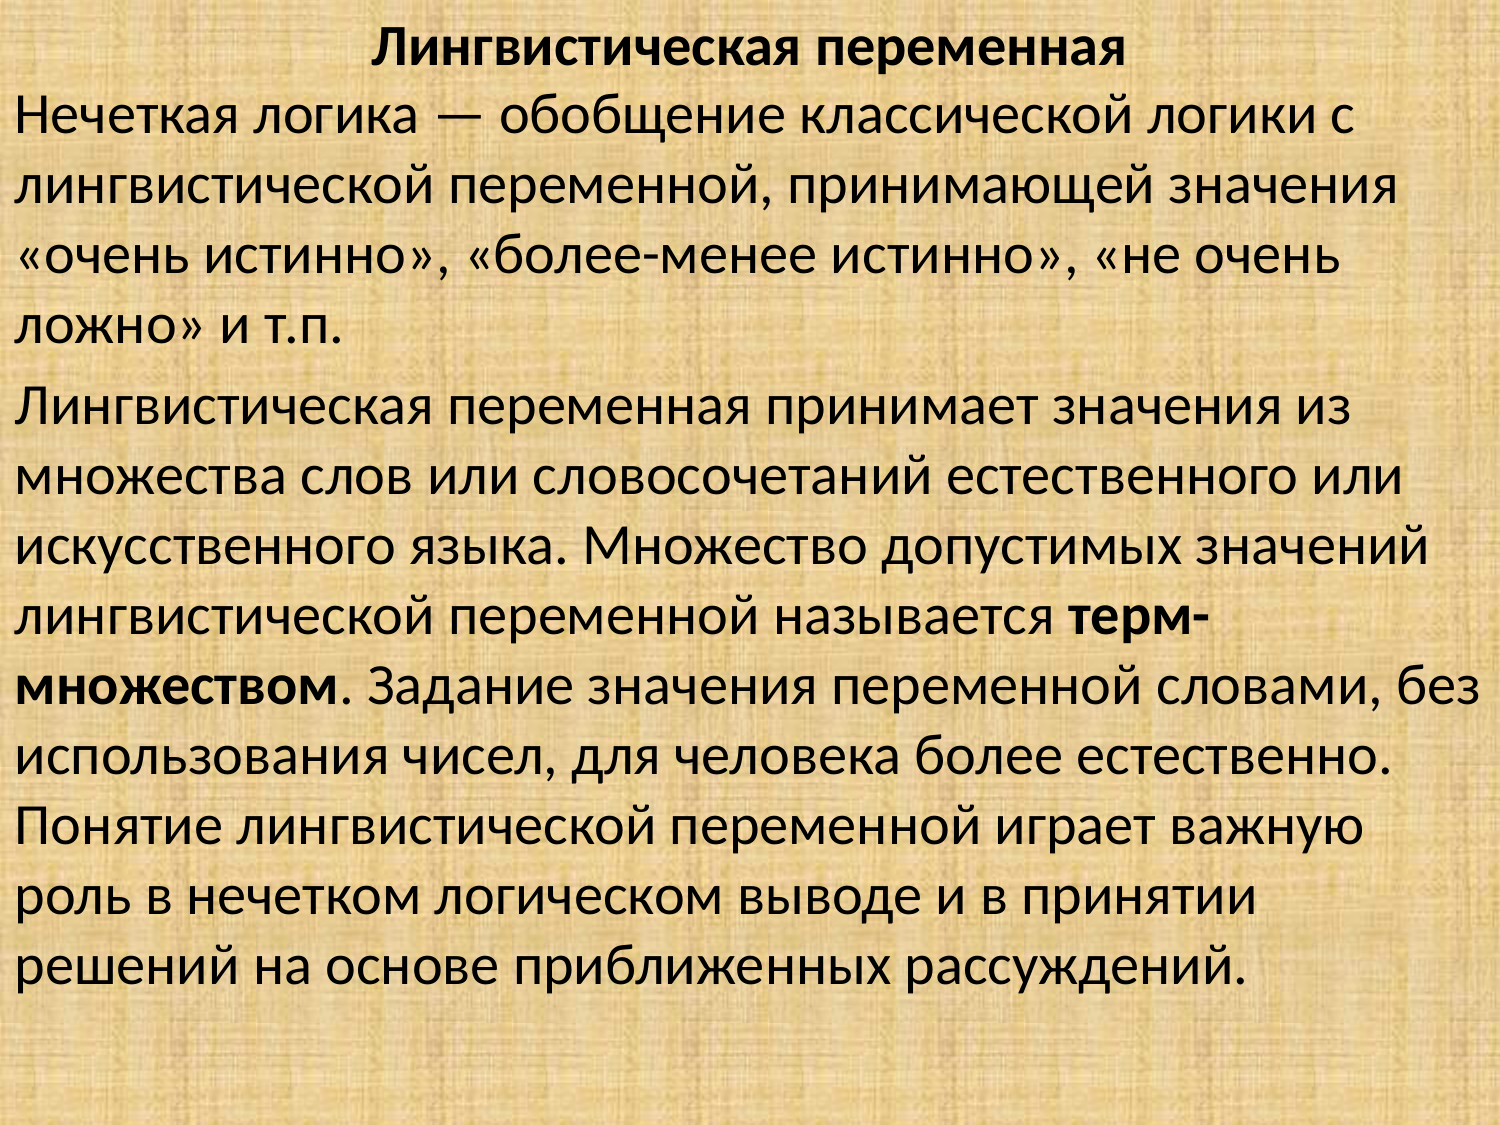

Лингвистическая переменная
Нечеткая логика — обобщение классической логики с лингвистической переменной, принимающей значения «очень истинно», «более-менее истинно», «не очень ложно» и т.п.

Лингвистическая переменная принимает значения из множества слов или словосочетаний естественного или искусственного языка. Множество допустимых значений лингвистической переменной называется терм-множеством. Задание значения переменной словами, без использования чисел, для человека более естественно. Понятие лингвистической переменной играет важную роль в нечетком логическом выводе и в принятии решений на основе приближенных рассуждений.